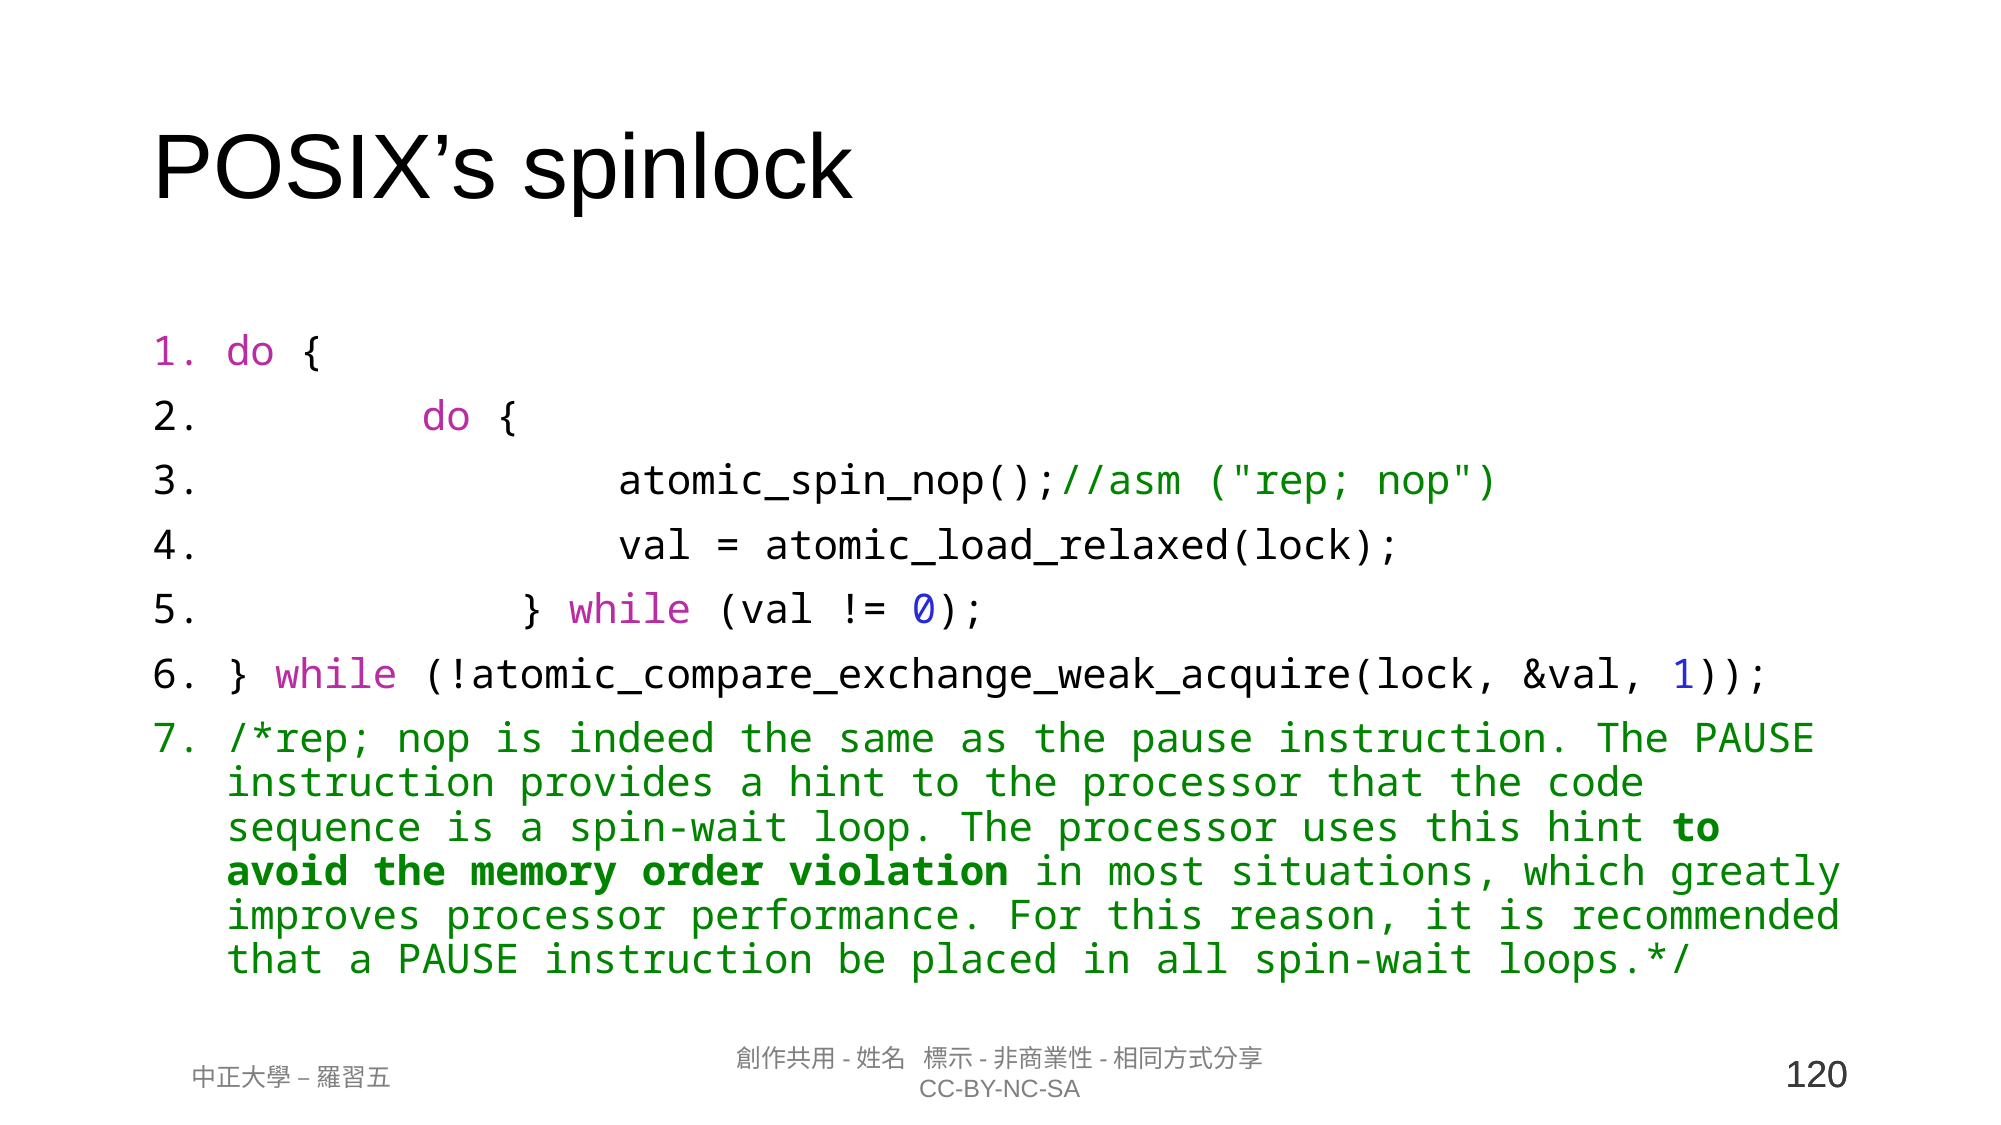

# POSIX’s spinlock
do {
        do {
                atomic_spin_nop();//asm ("rep; nop")
                val = atomic_load_relaxed(lock);
            } while (val != 0);
} while (!atomic_compare_exchange_weak_acquire(lock, &val, 1));
/*rep; nop is indeed the same as the pause instruction. The PAUSE instruction provides a hint to the processor that the code sequence is a spin-wait loop. The processor uses this hint to avoid the memory order violation in most situations, which greatly improves processor performance. For this reason, it is recommended that a PAUSE instruction be placed in all spin-wait loops.*/